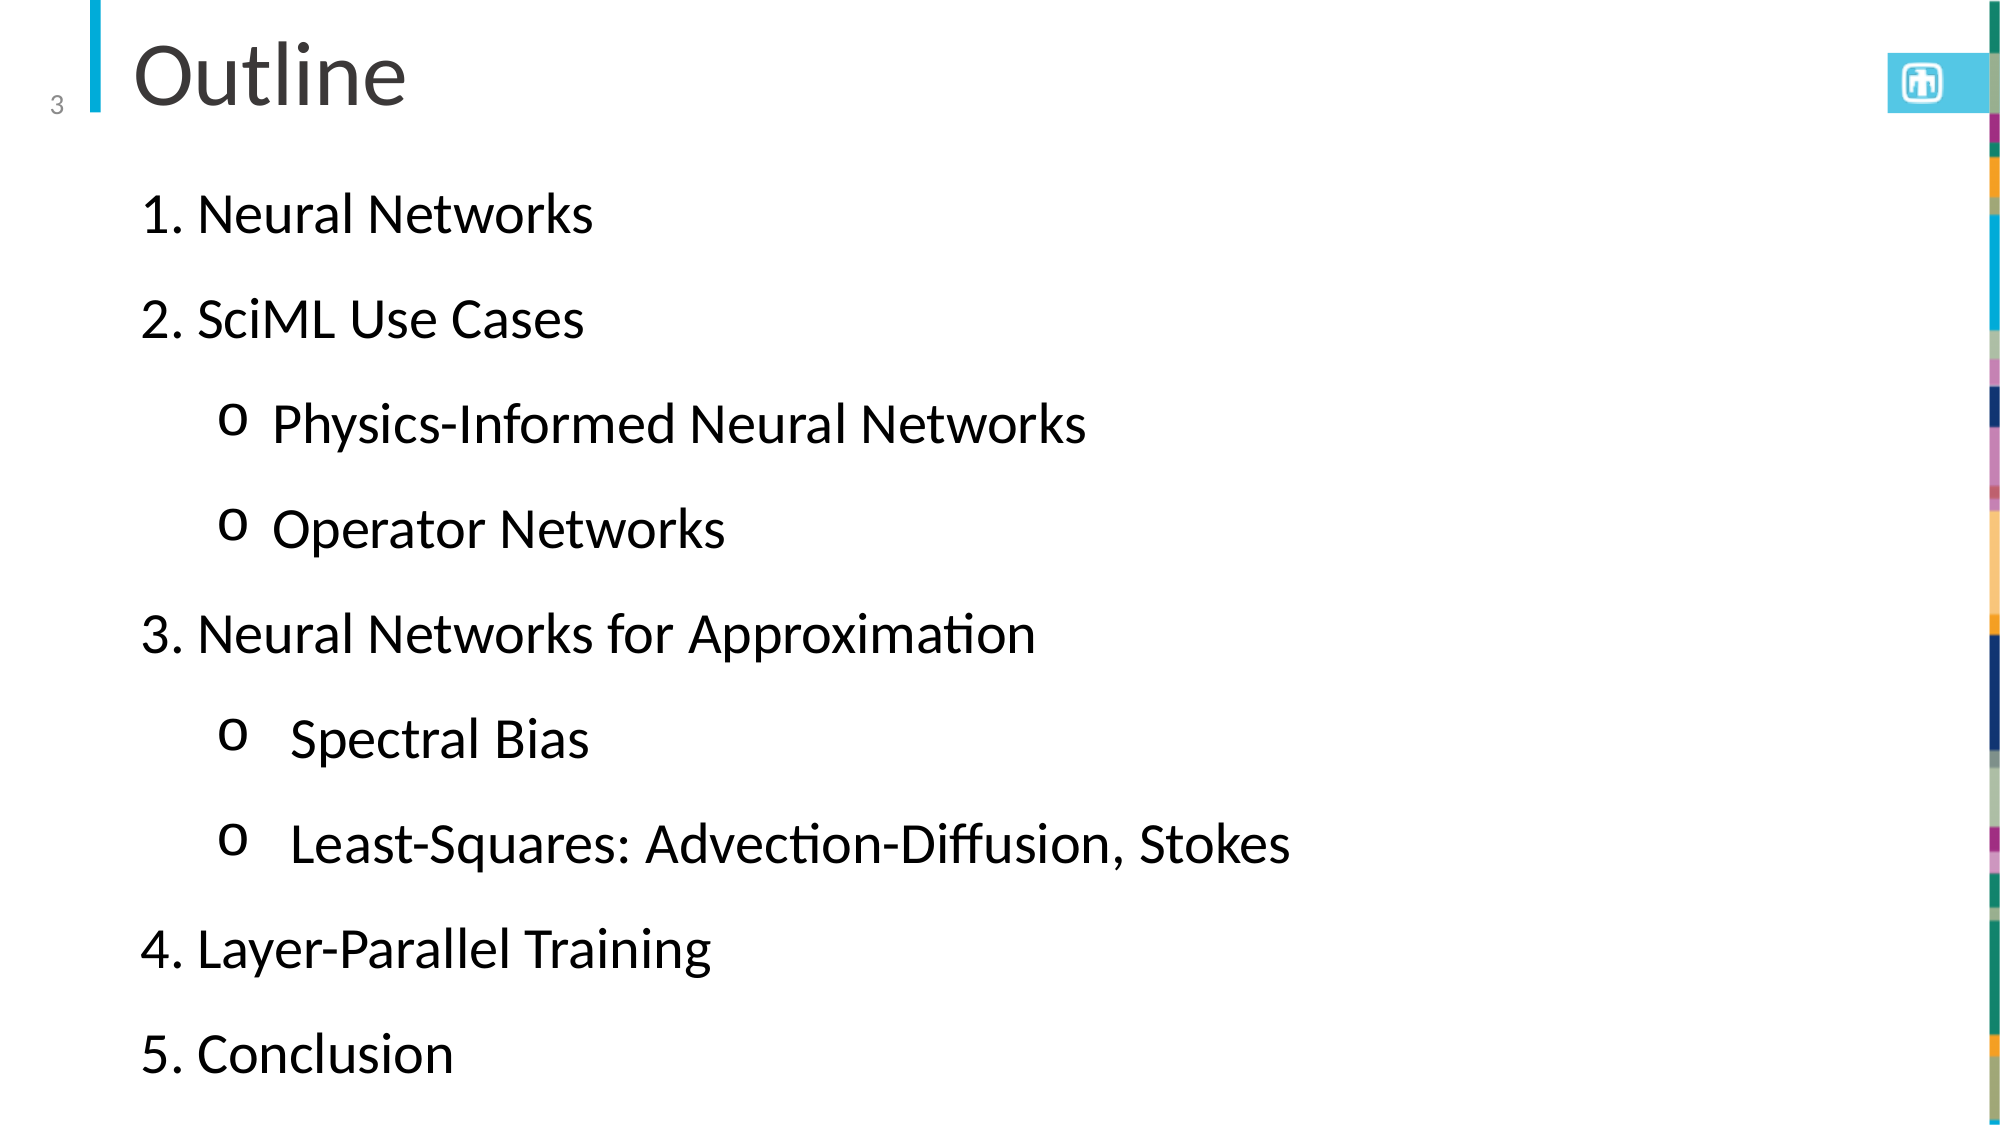

# Outline
3
Neural Networks
SciML Use Cases
Physics-Informed Neural Networks
Operator Networks
Neural Networks for Approximation
Spectral Bias
Least-Squares: Advection-Diffusion, Stokes
Layer-Parallel Training
Conclusion